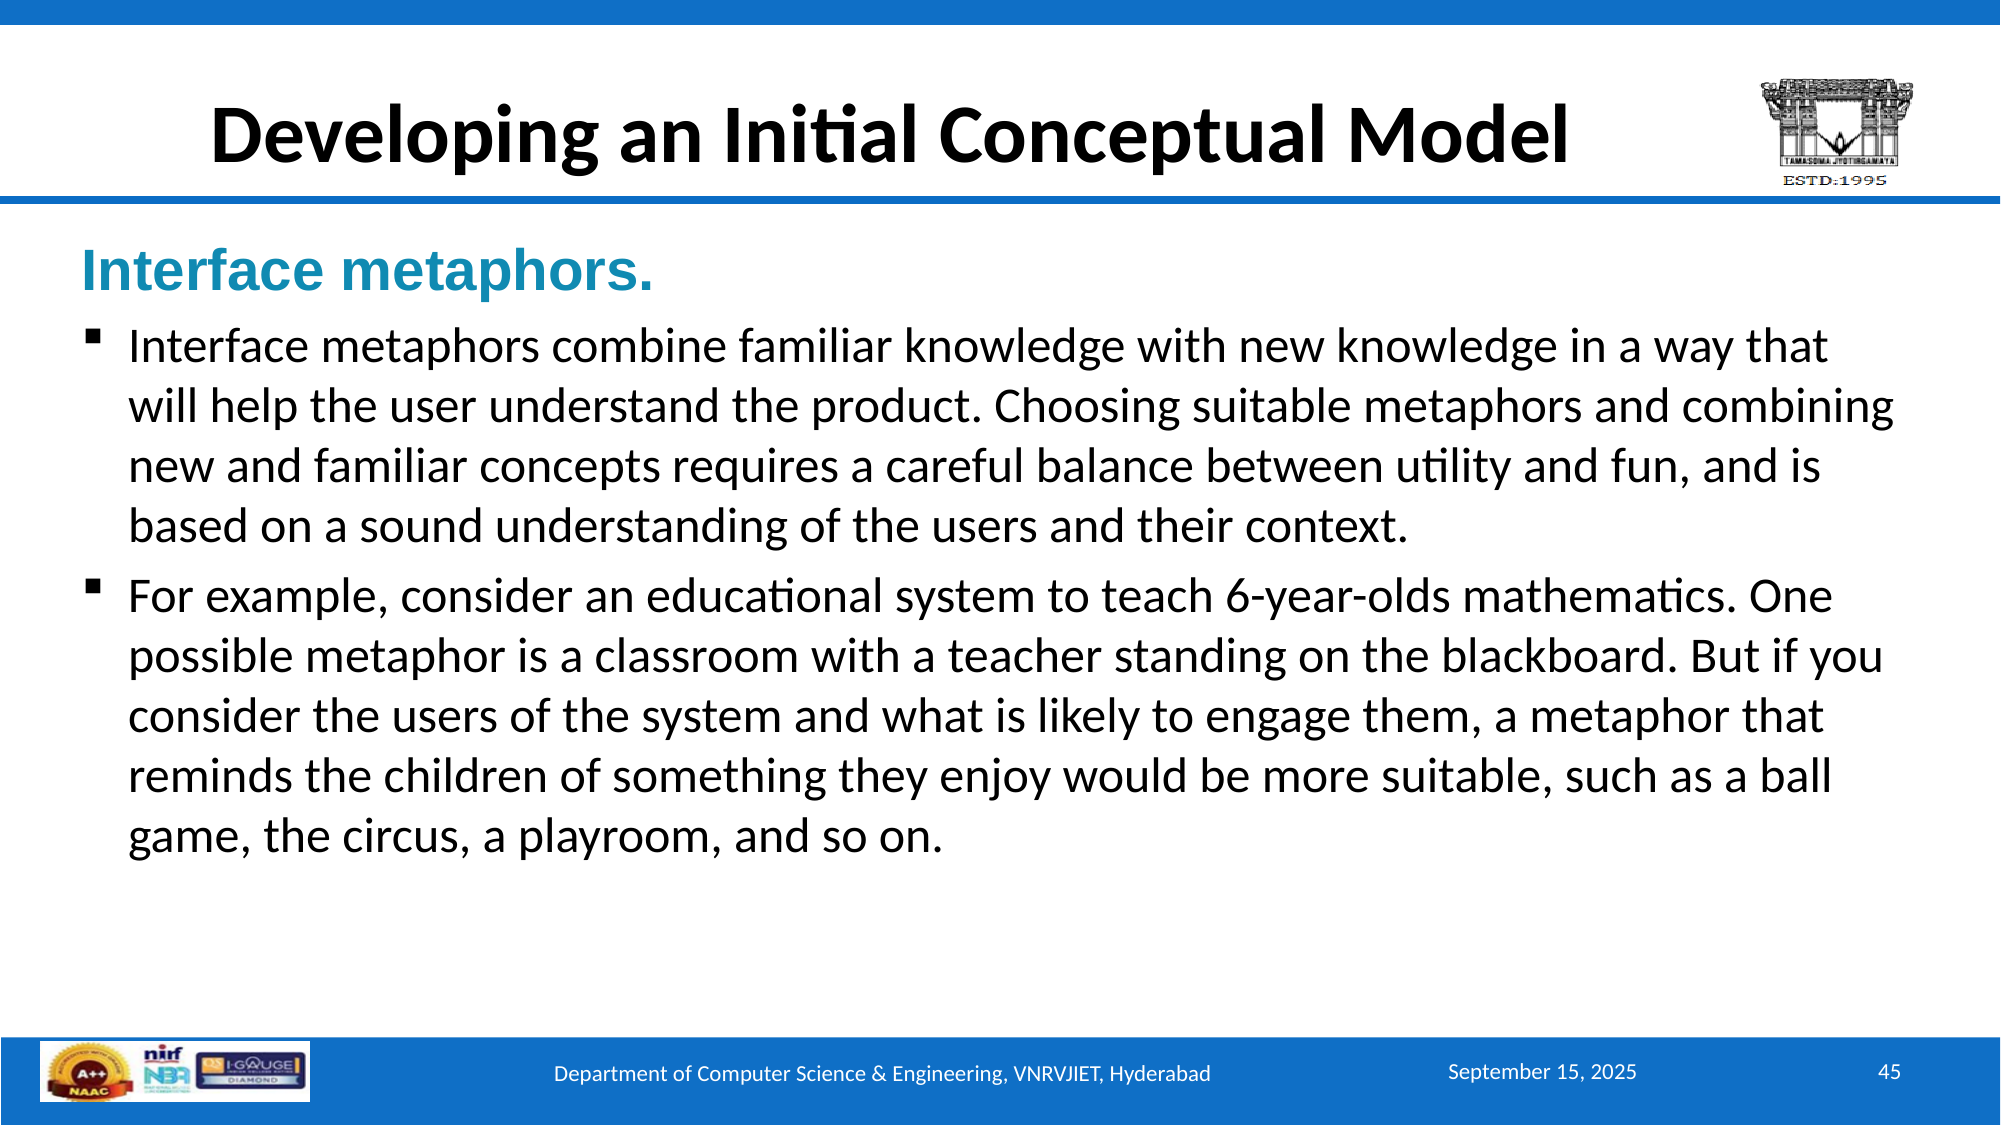

# Developing an Initial Conceptual Model
Interface metaphors.
Interface metaphors combine familiar knowledge with new knowledge in a way that will help the user understand the product. Choosing suitable metaphors and combining new and familiar concepts requires a careful balance between utility and fun, and is based on a sound understanding of the users and their context.
For example, consider an educational system to teach 6-year-olds mathematics. One possible metaphor is a classroom with a teacher standing on the blackboard. But if you consider the users of the system and what is likely to engage them, a metaphor that reminds the children of something they enjoy would be more suitable, such as a ball game, the circus, a playroom, and so on.
September 15, 2025
45
Department of Computer Science & Engineering, VNRVJIET, Hyderabad